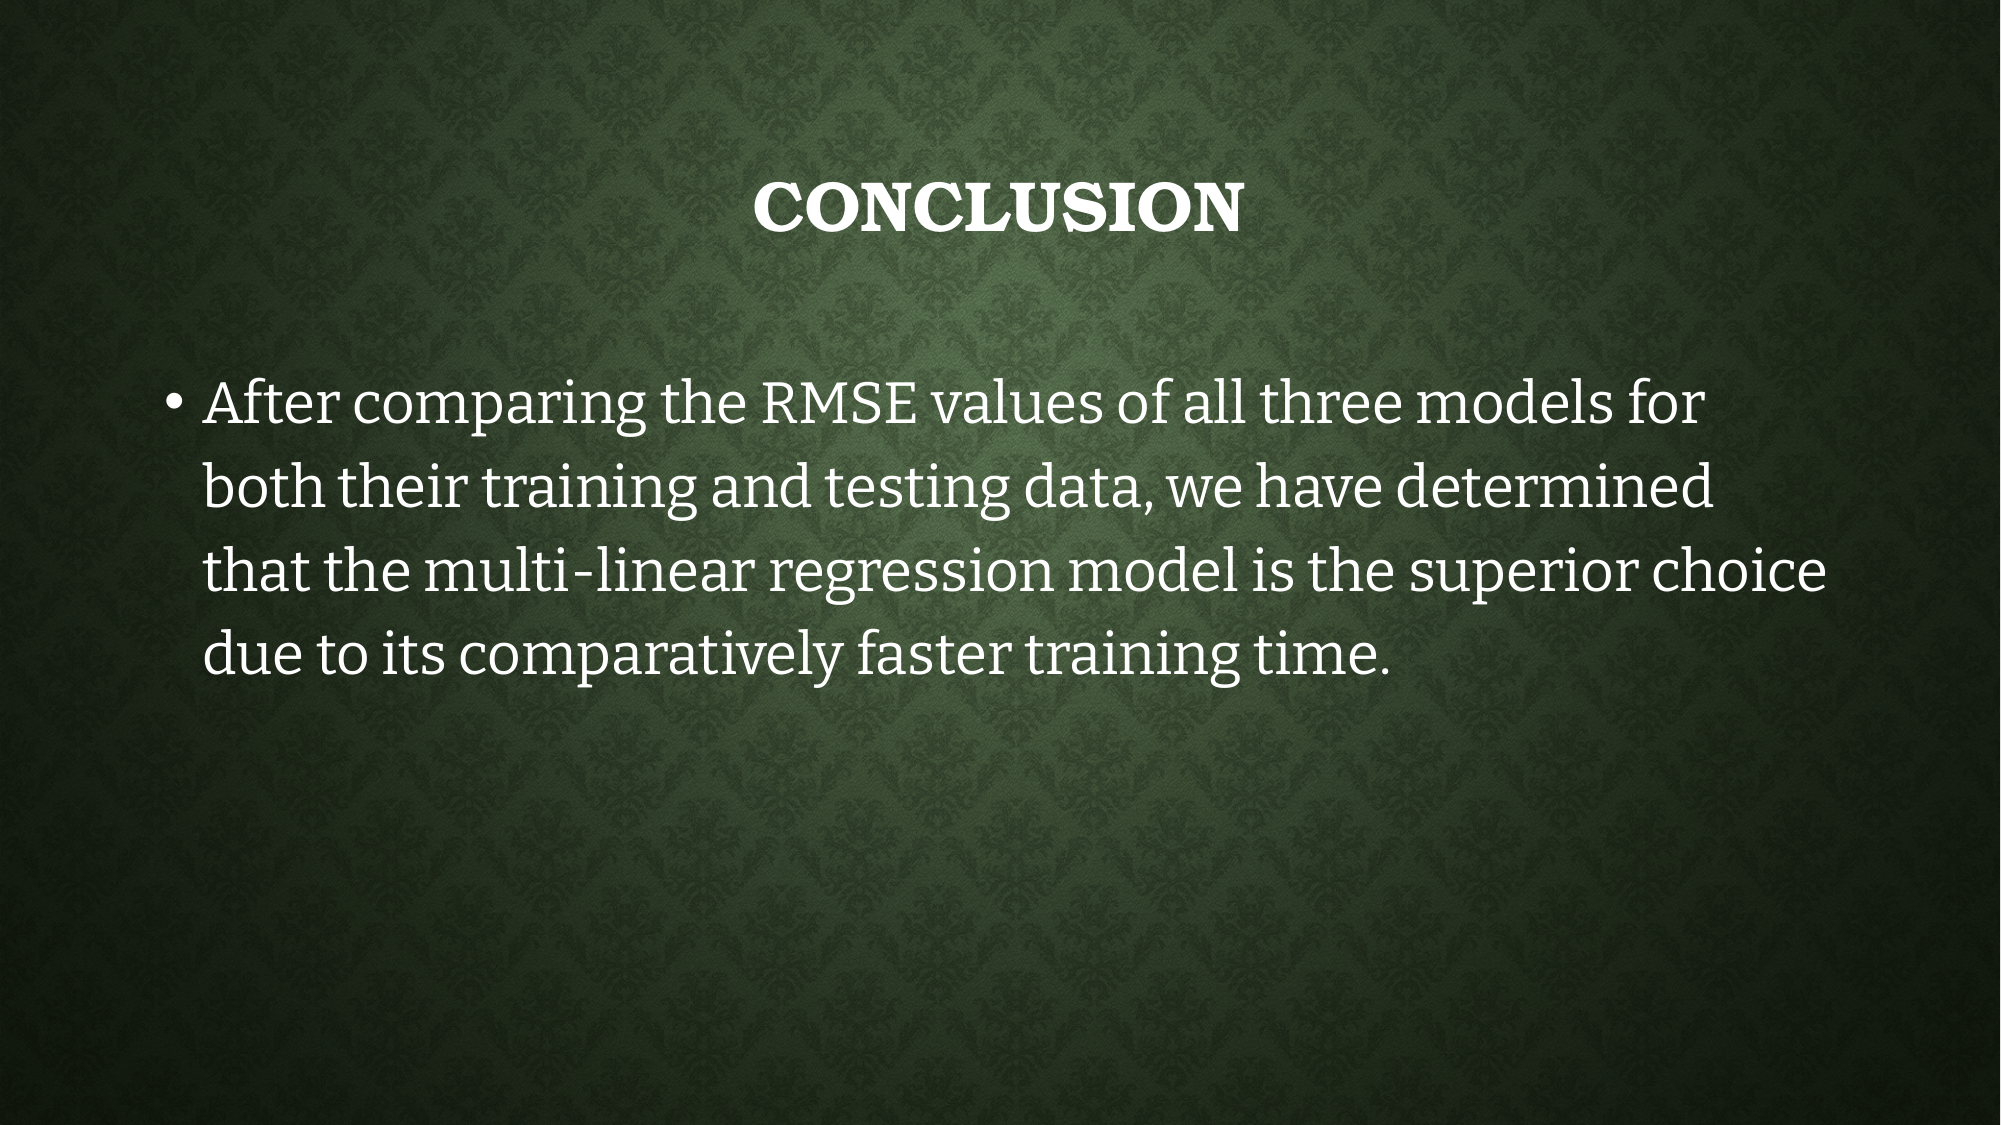

# conclusion
After comparing the RMSE values of all three models for both their training and testing data, we have determined that the multi-linear regression model is the superior choice due to its comparatively faster training time.